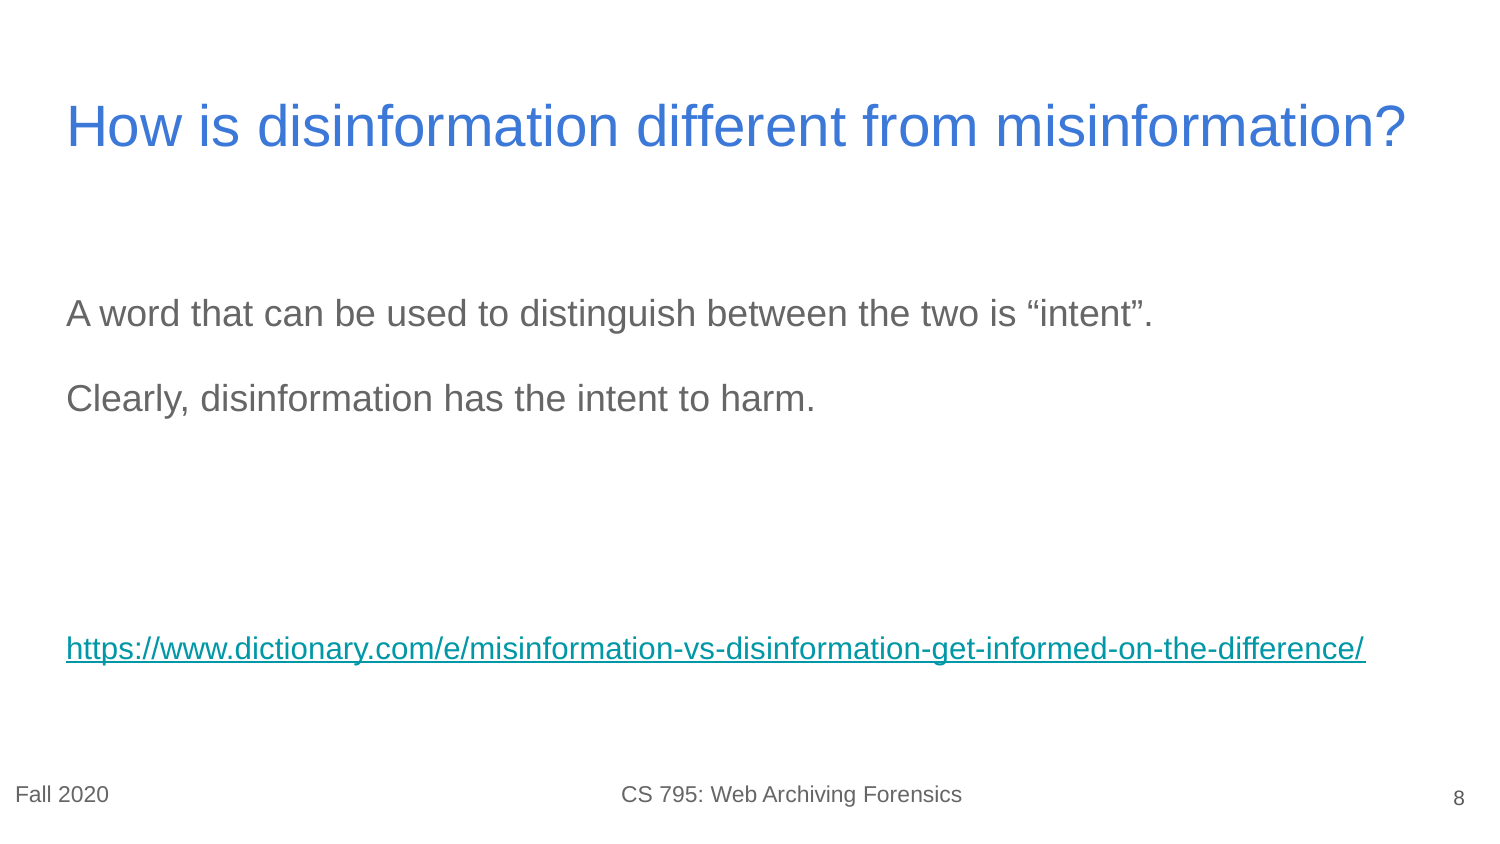

# How is disinformation different from misinformation?

A word that can be used to distinguish between the two is “intent”.
Clearly, disinformation has the intent to harm.

https://www.dictionary.com/e/misinformation-vs-disinformation-get-informed-on-the-difference/

8